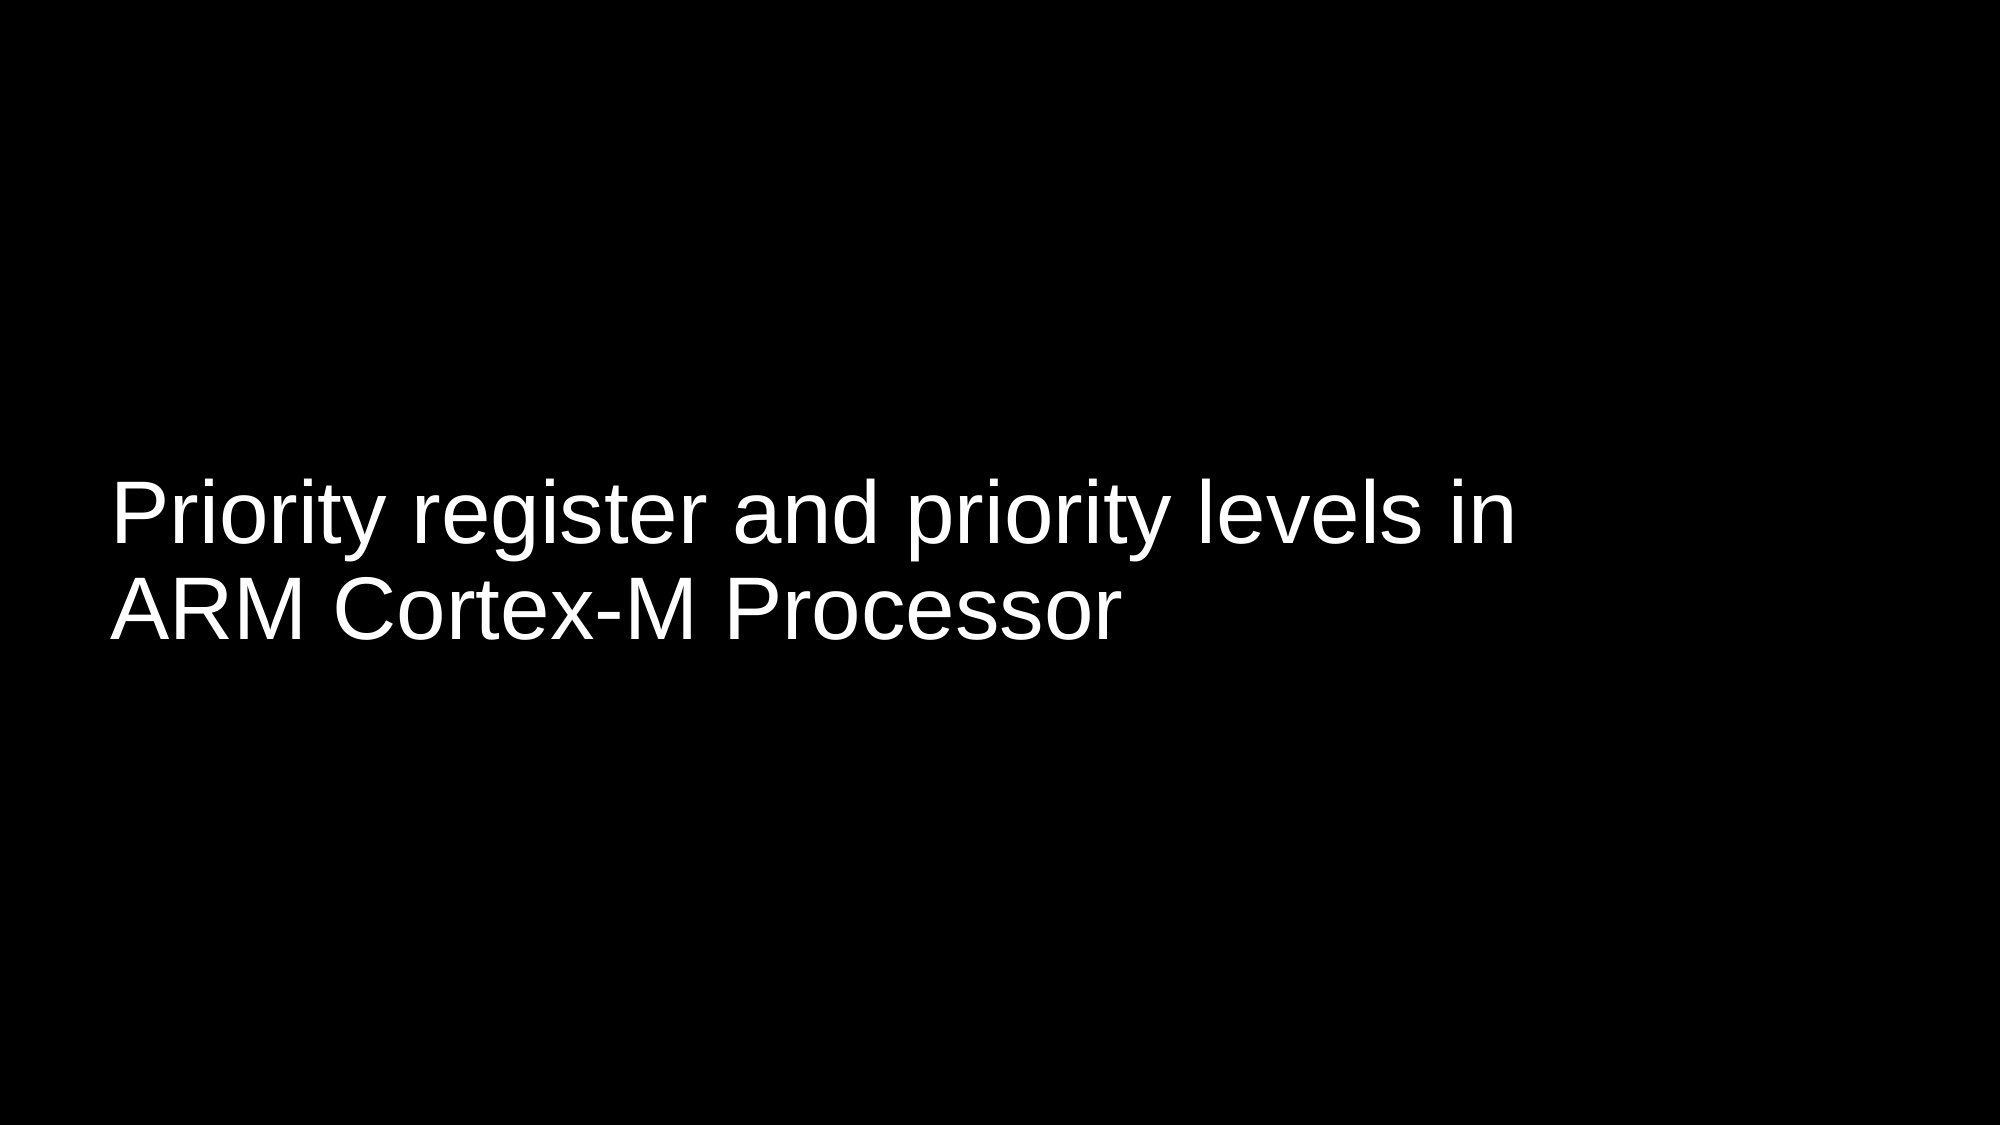

# Priority register and priority levels in ARM Cortex-M Processor